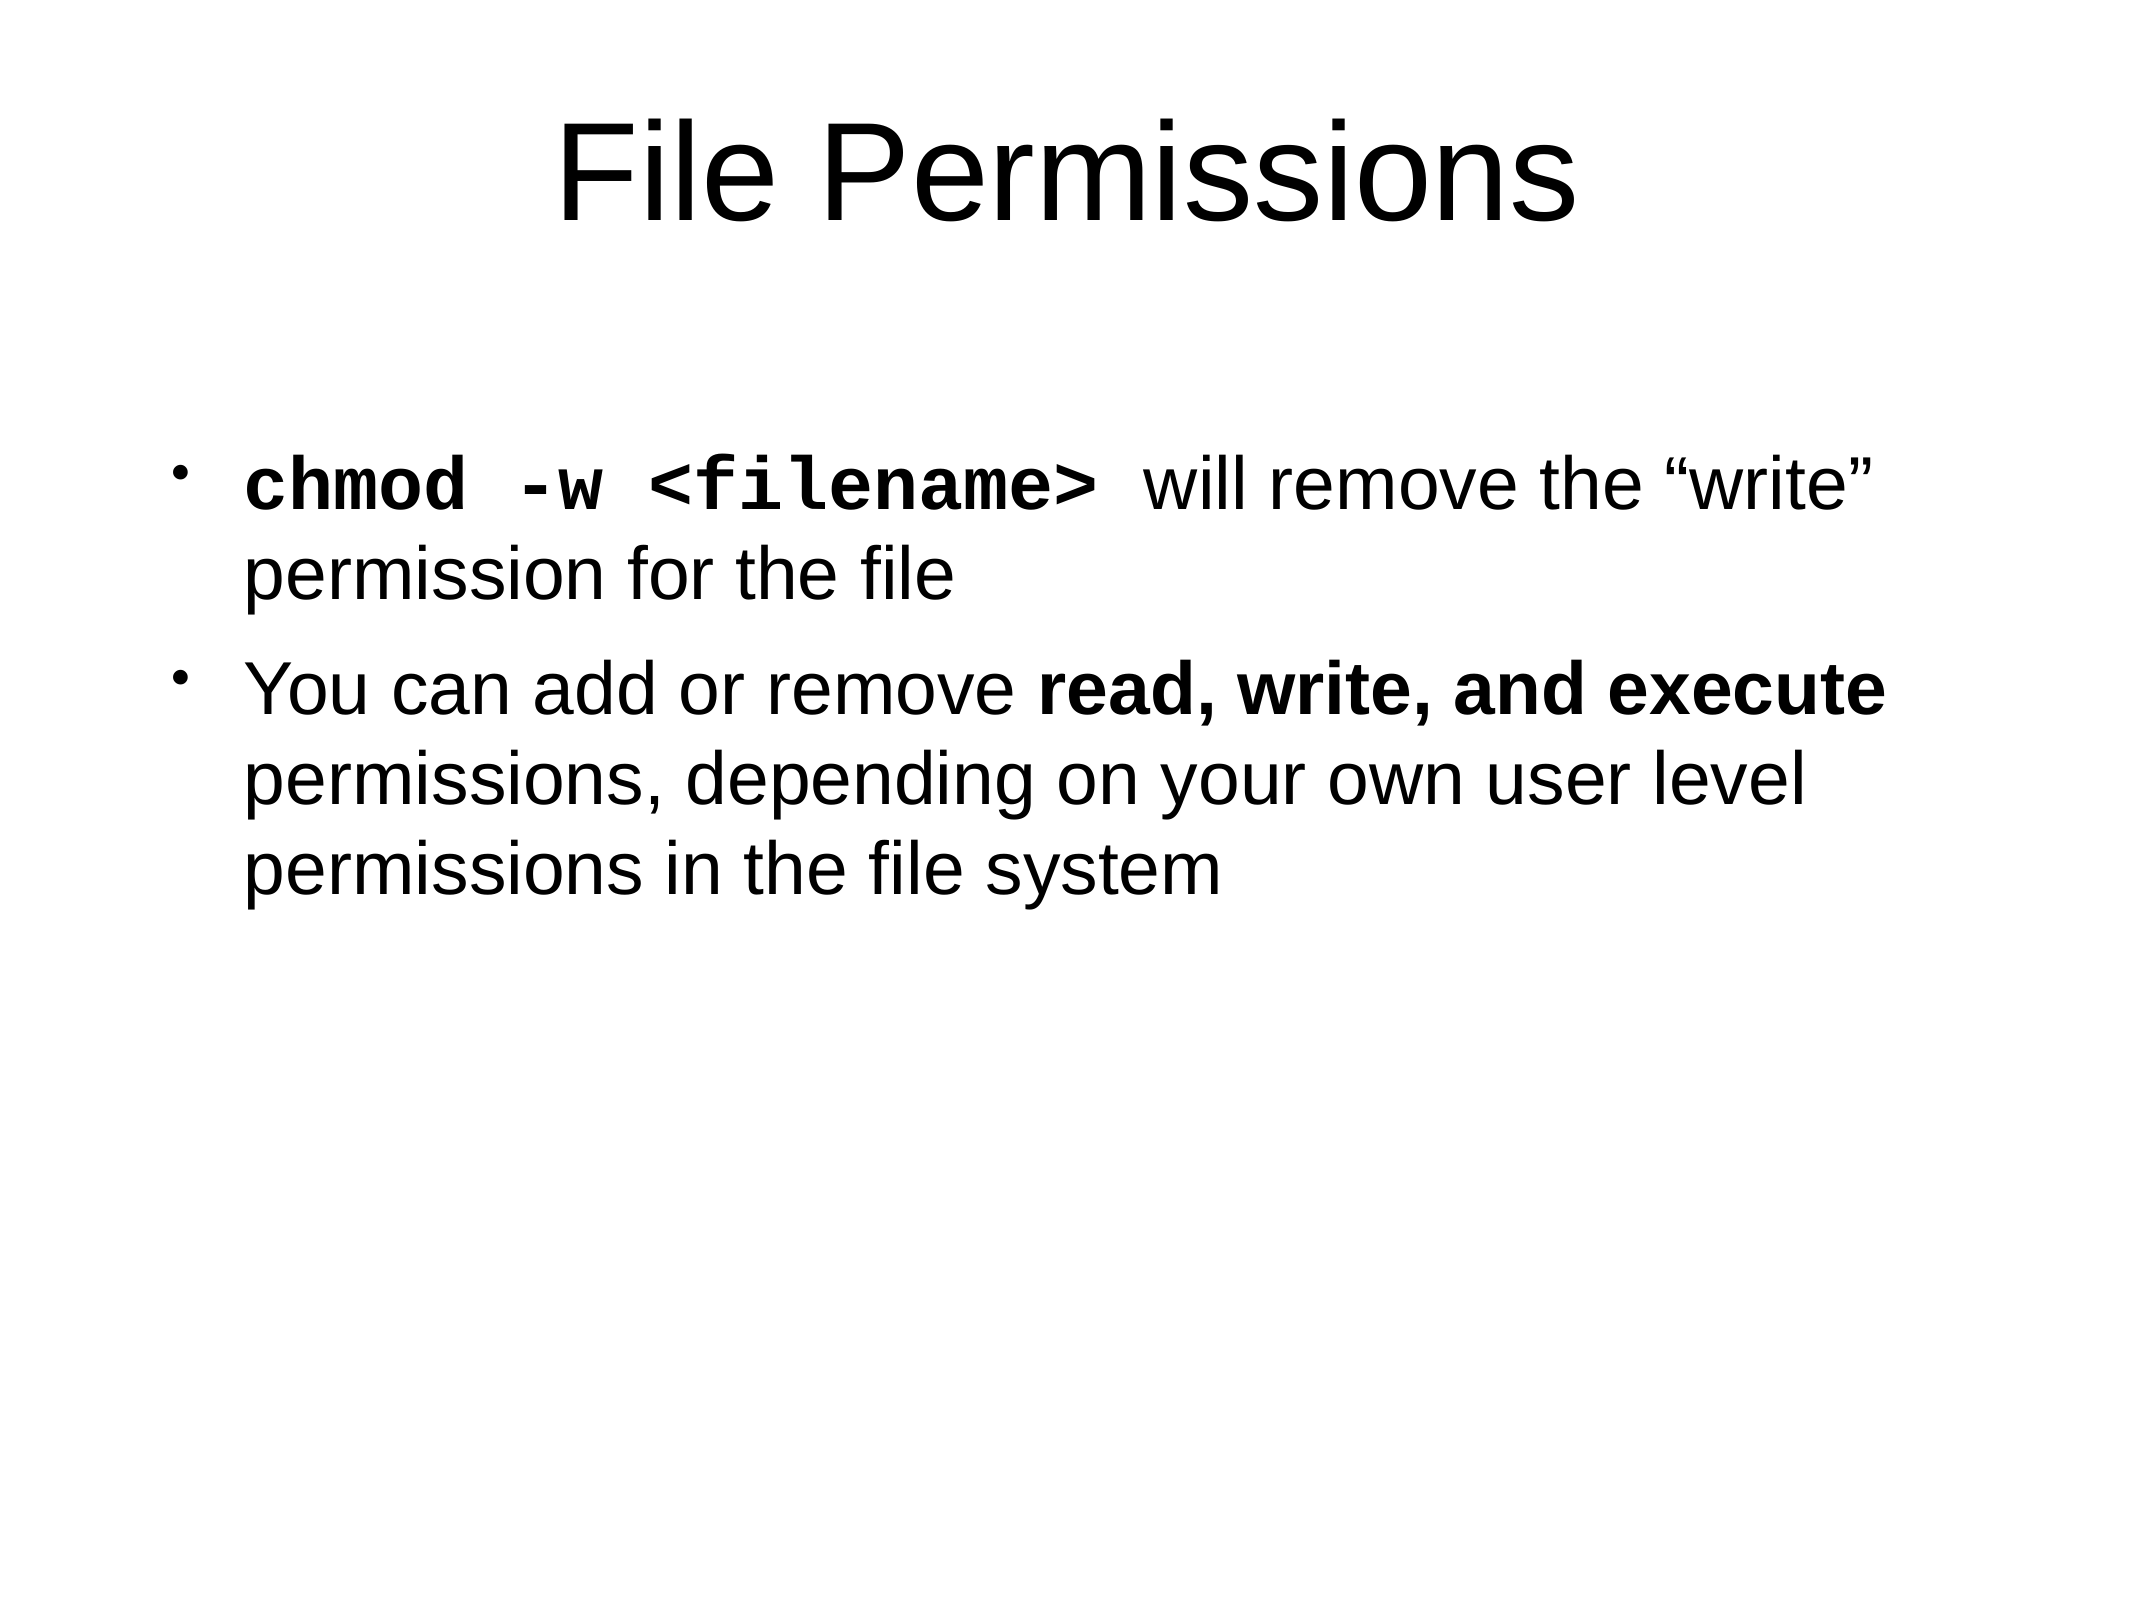

File Permissions
chmod -w <filename> will remove the “write” permission for the file
You can add or remove read, write, and execute permissions, depending on your own user level permissions in the file system